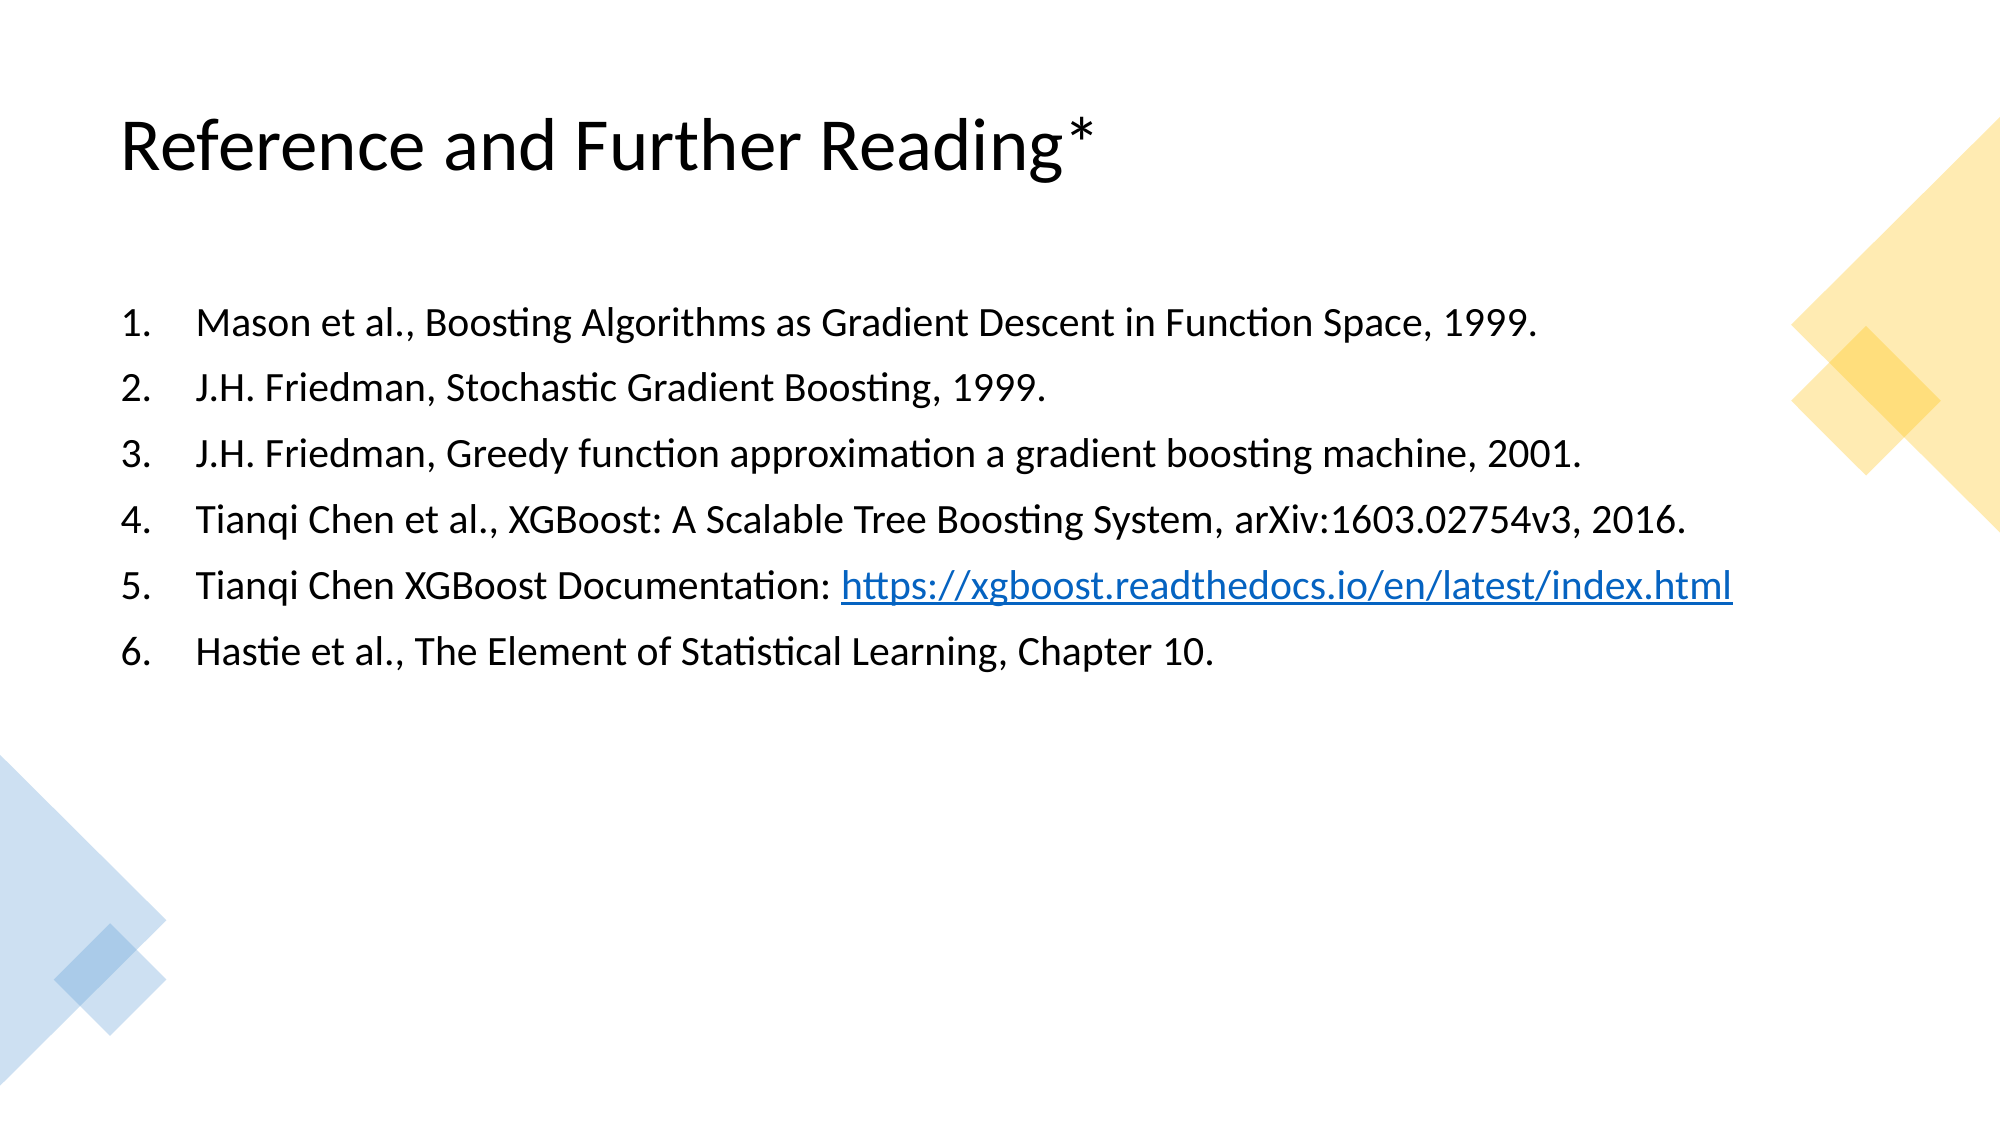

# Reference and Further Reading*

Mason et al., Boosting Algorithms as Gradient Descent in Function Space, 1999.
J.H. Friedman, Stochastic Gradient Boosting, 1999.
J.H. Friedman, Greedy function approximation a gradient boosting machine, 2001.
Tianqi Chen et al., XGBoost: A Scalable Tree Boosting System, arXiv:1603.02754v3, 2016.
Tianqi Chen XGBoost Documentation: https://xgboost.readthedocs.io/en/latest/index.html
Hastie et al., The Element of Statistical Learning, Chapter 10.